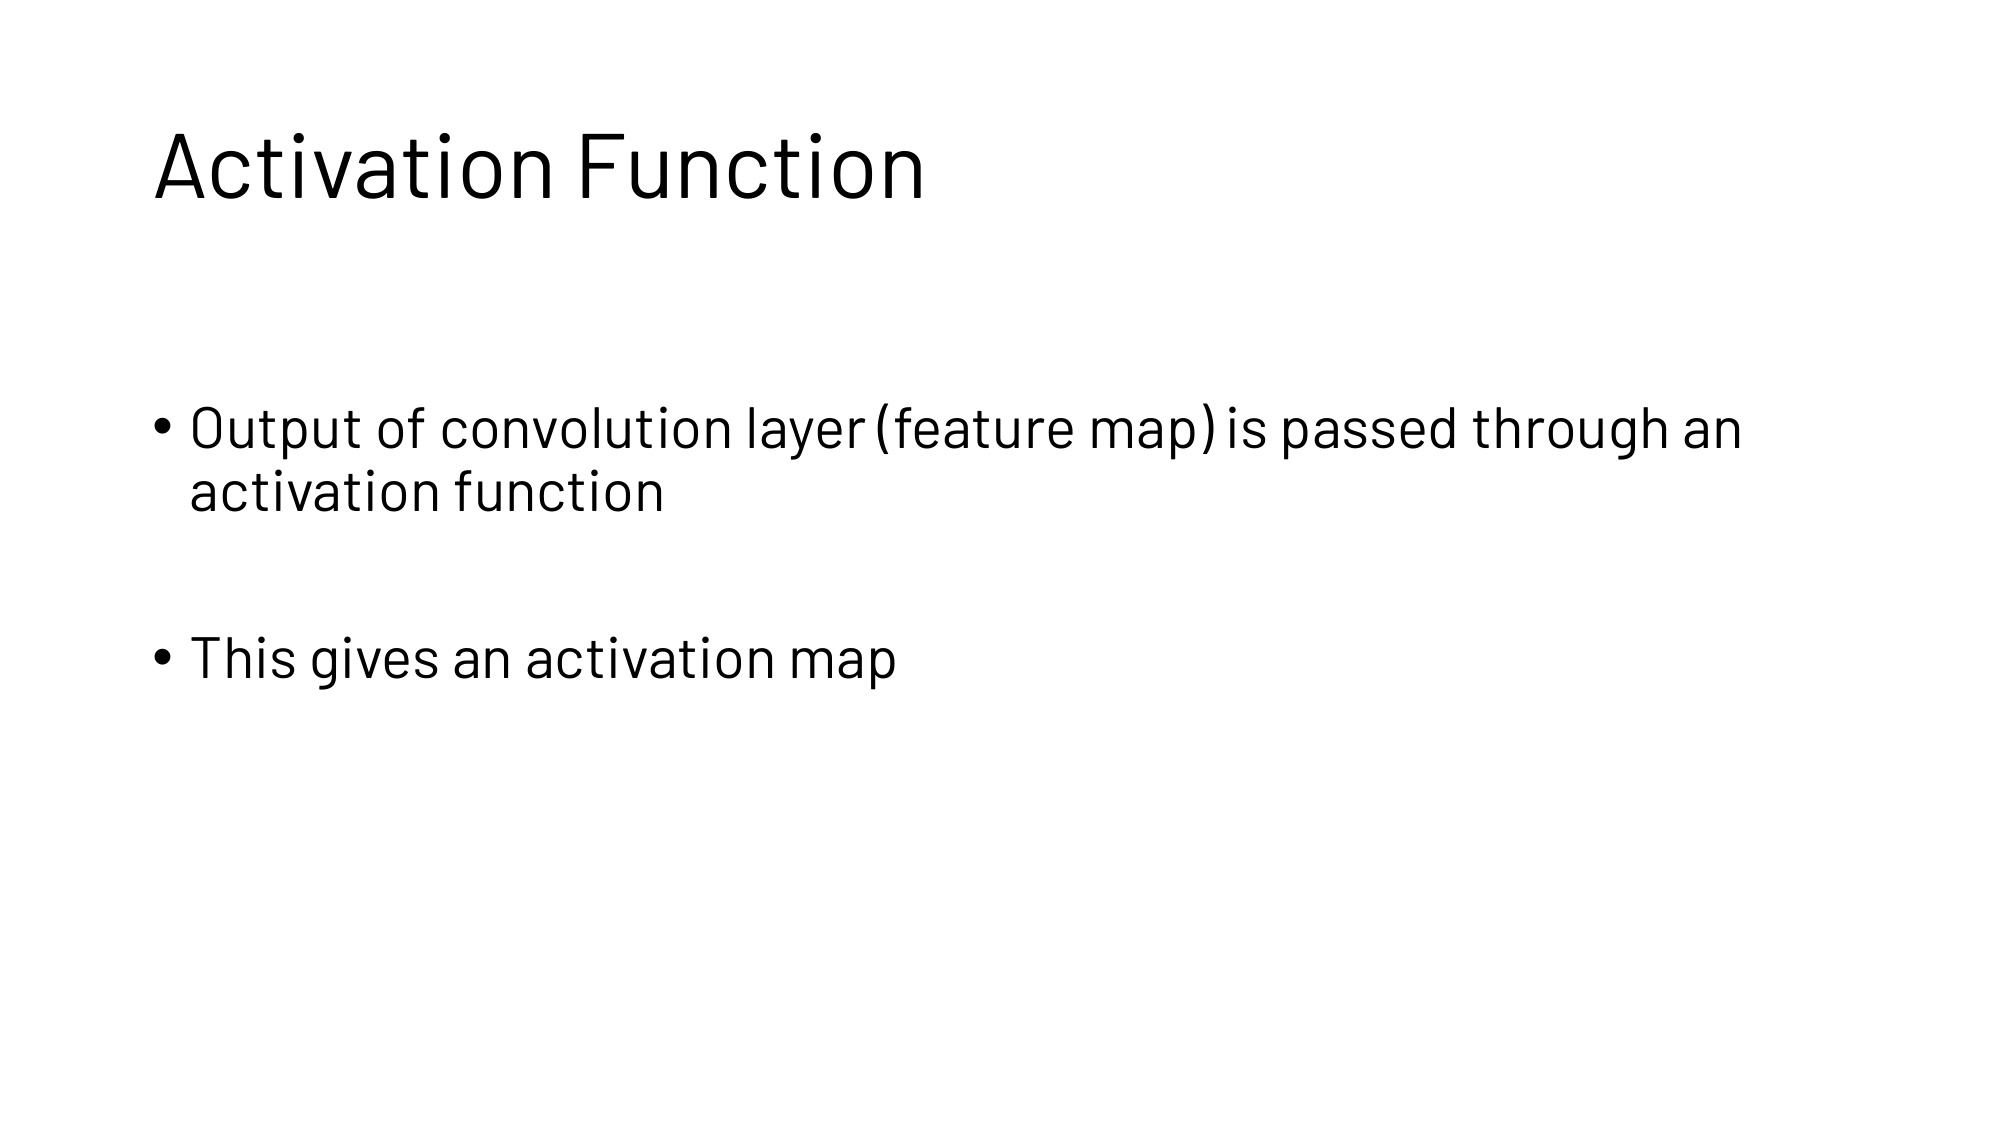

# Activation Function

Output of convolution layer (feature map) is passed through an activation function

This gives an activation map